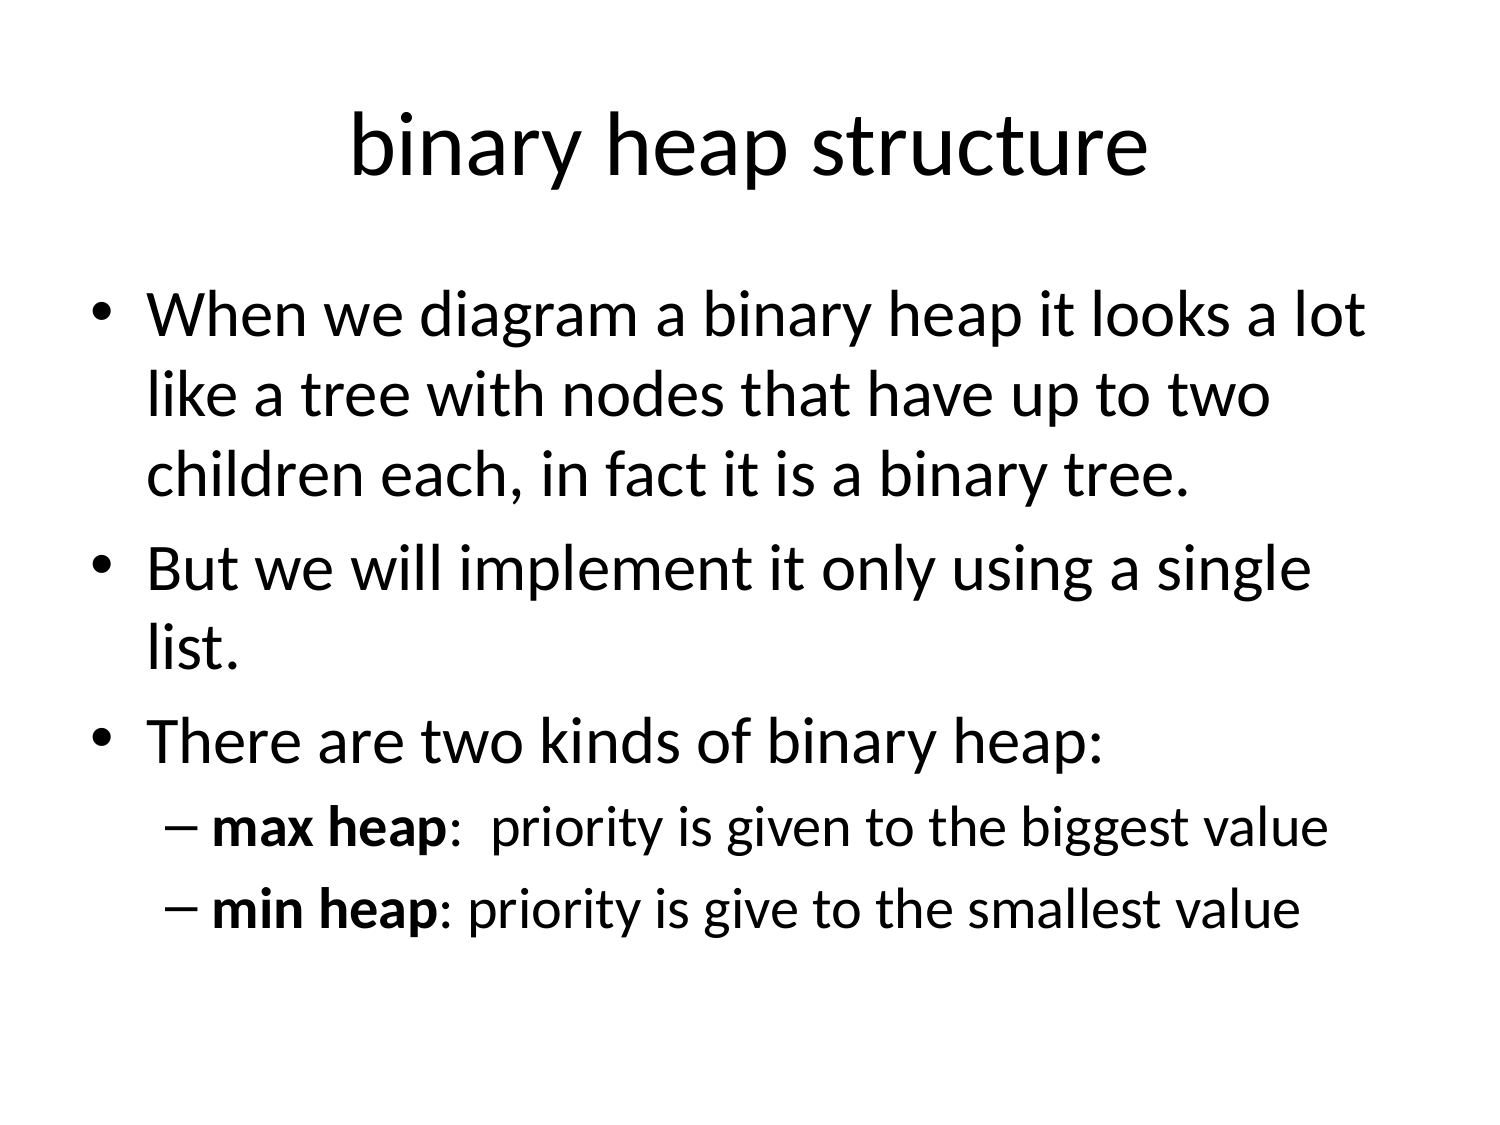

# binary heap structure
When we diagram a binary heap it looks a lot like a tree with nodes that have up to two children each, in fact it is a binary tree.
But we will implement it only using a single list.
There are two kinds of binary heap:
max heap:  priority is given to the biggest value
min heap: priority is give to the smallest value